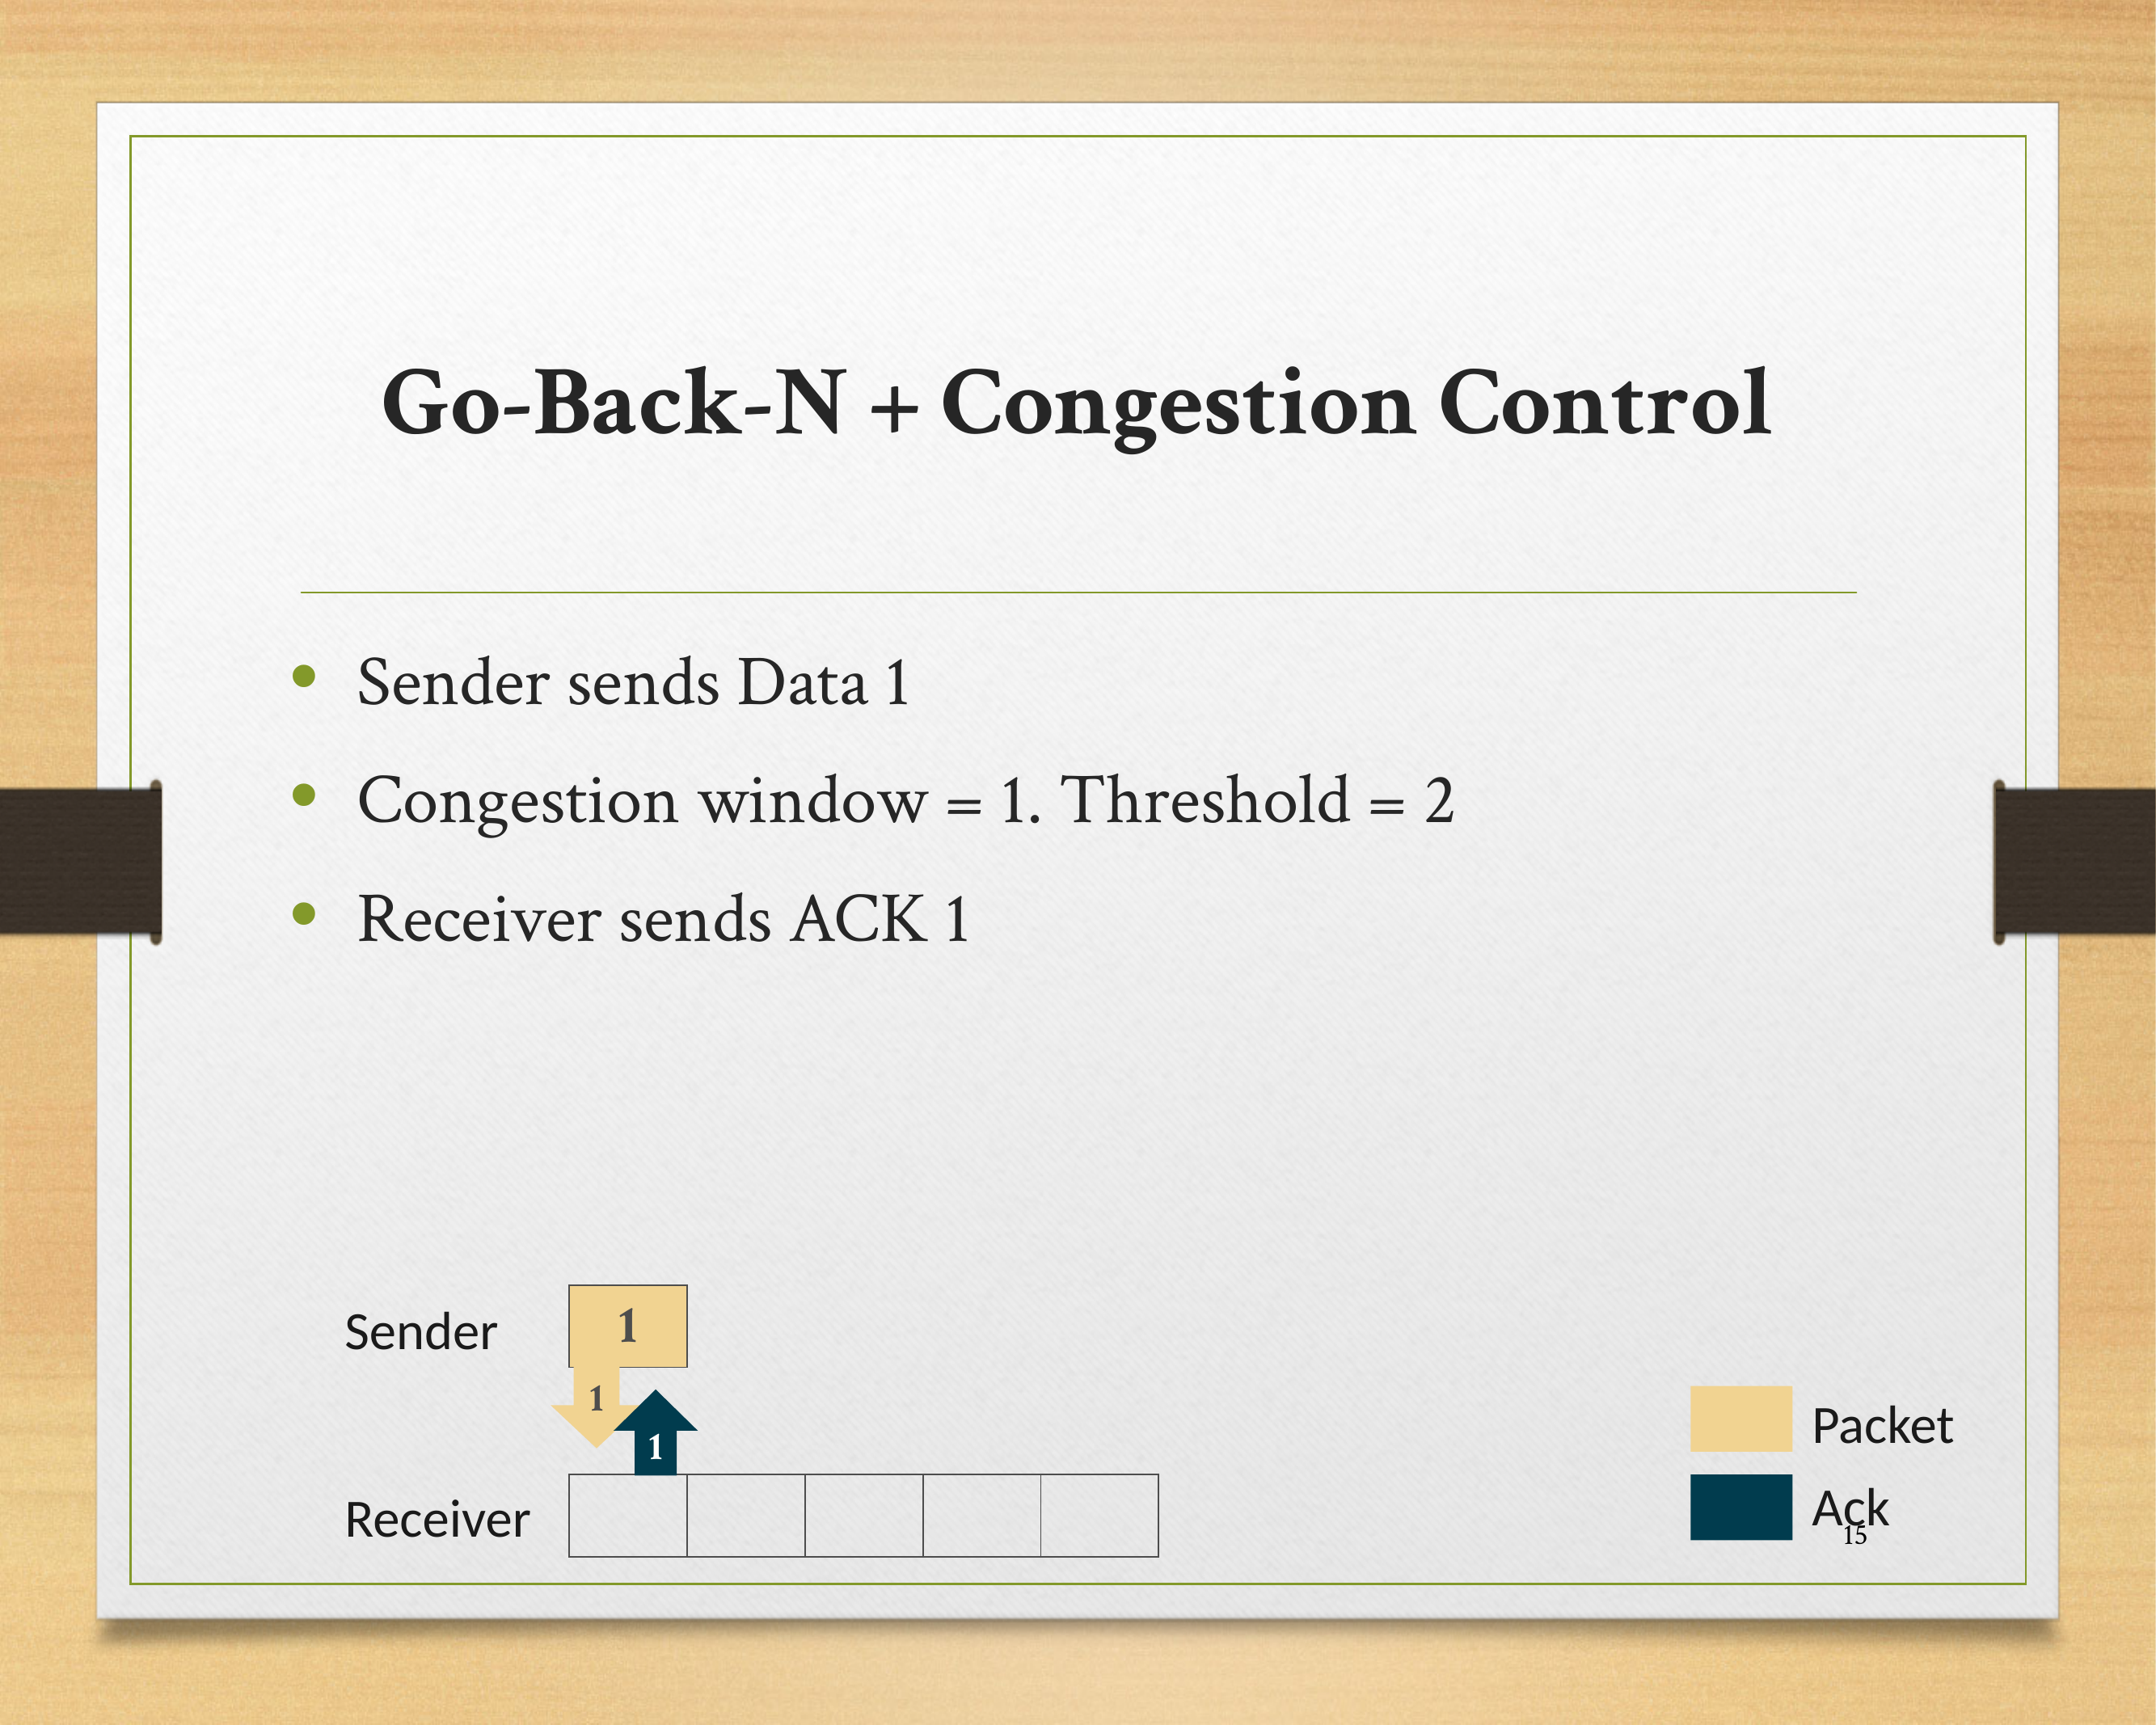

# Go-Back-N + Congestion Control
Sender sends Data 1
Congestion window = 1. Threshold = 2
Receiver sends ACK 1
| 1 |
| --- |
Sender
1
Packet

1
Ack
|  |  |  |  |  |
| --- | --- | --- | --- | --- |

Receiver
15